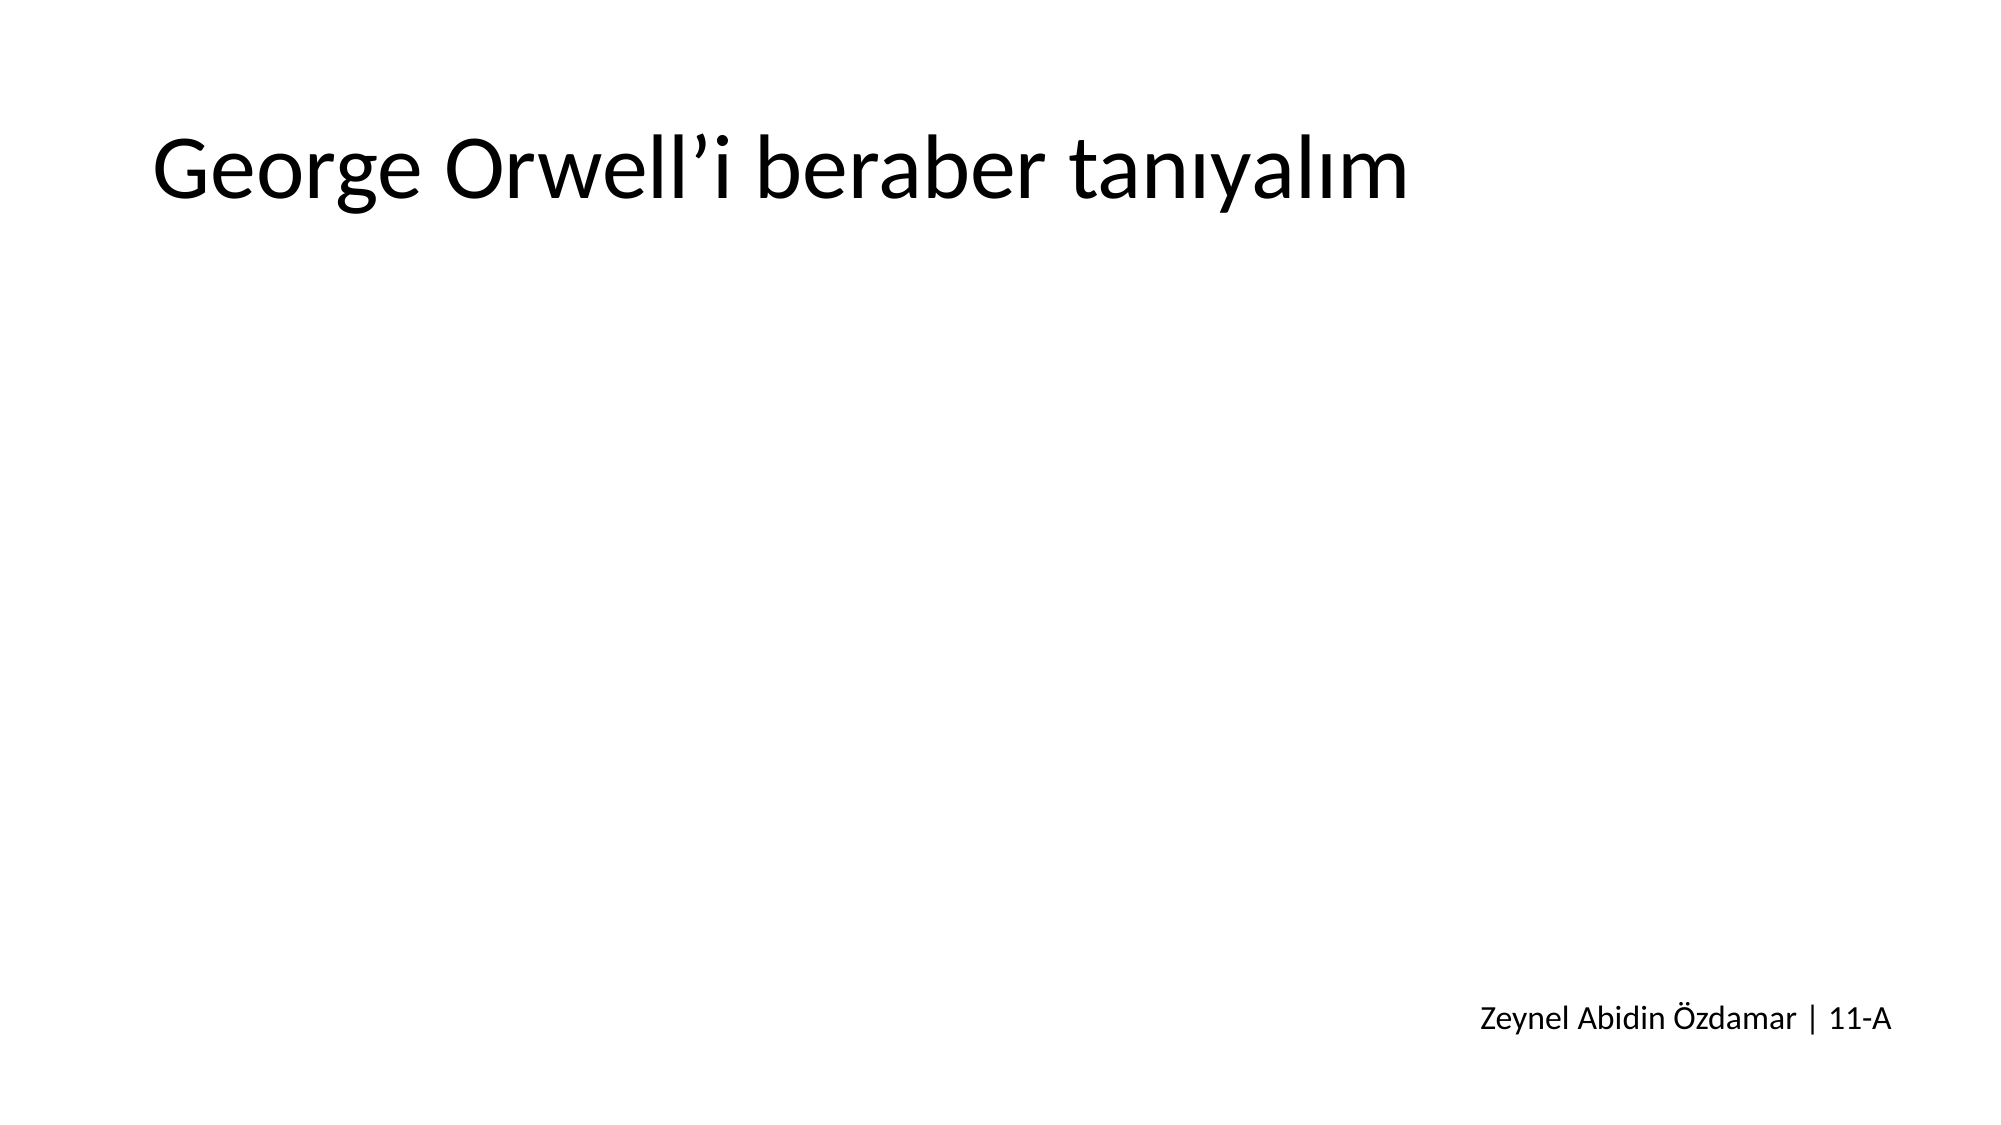

# George Orwell’i beraber tanıyalım
Zeynel Abidin Özdamar | 11-A